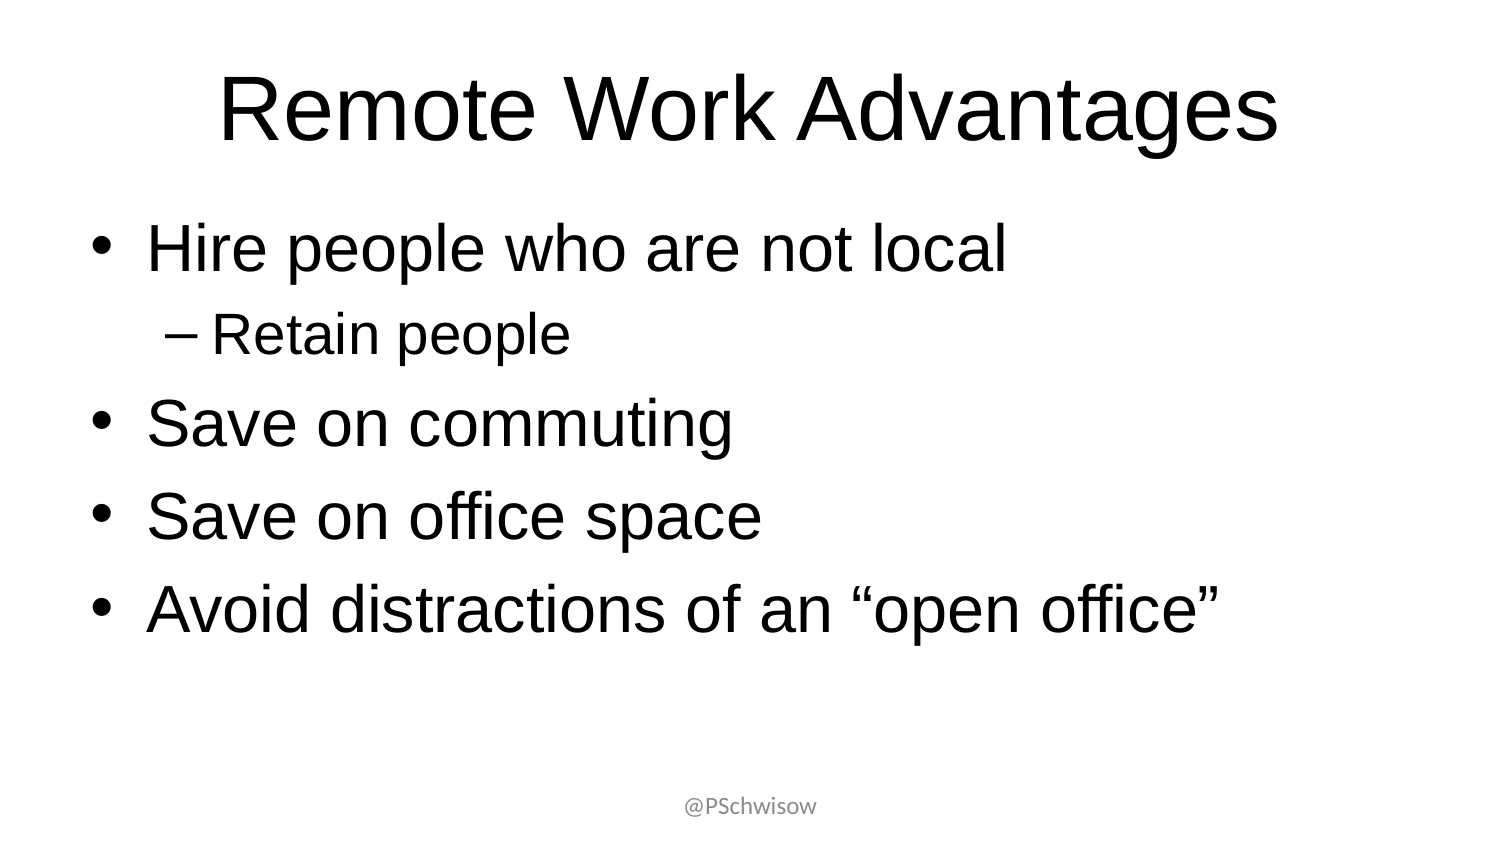

# Remote Work Advantages
Hire people who are not local
Retain people
Save on commuting
Save on office space
Avoid distractions of an “open office”
@PSchwisow